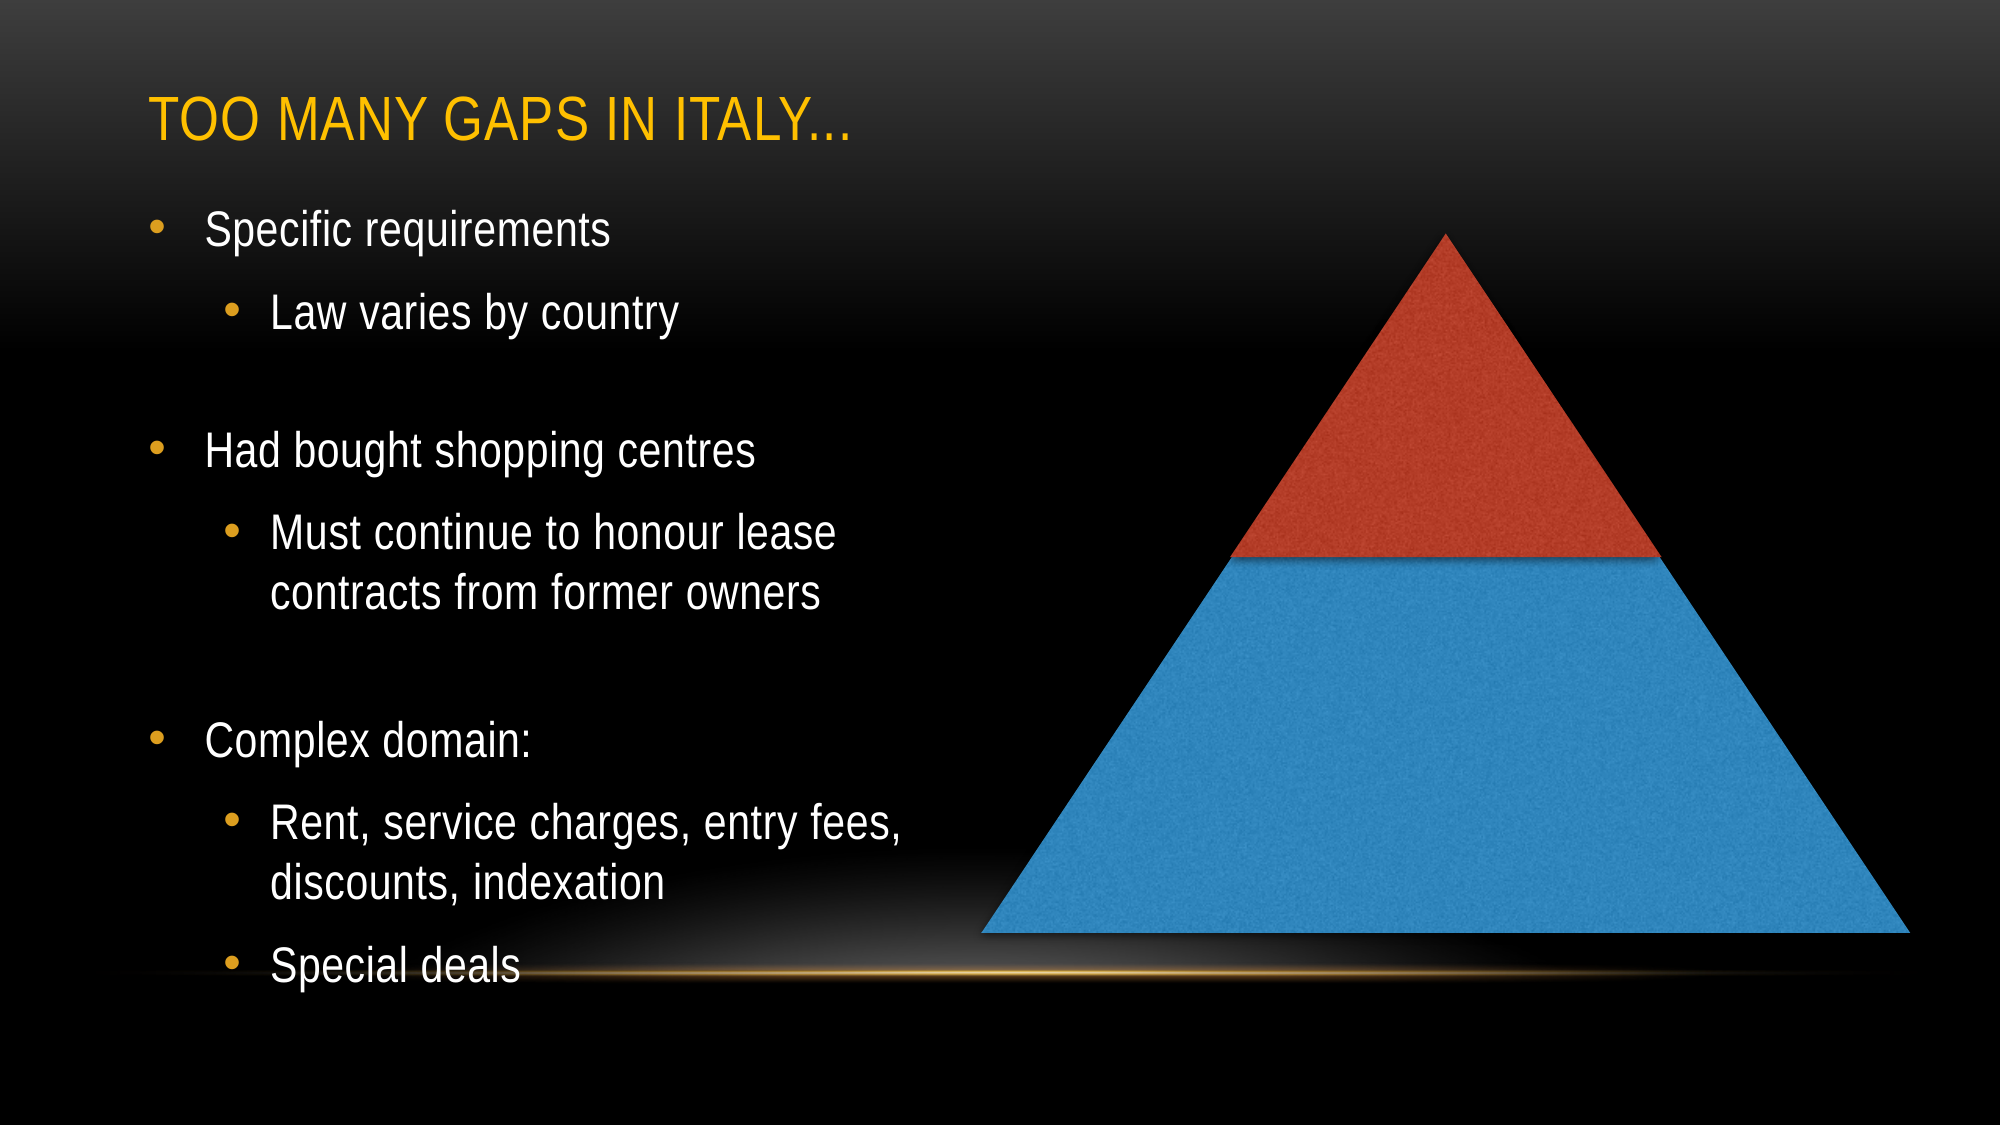

# TOO MANY GAPS in Italy...
Specific requirements
Law varies by country

Had bought shopping centres
Must continue to honour lease contracts from former owners

Complex domain:
Rent, service charges, entry fees, discounts, indexation
Special deals